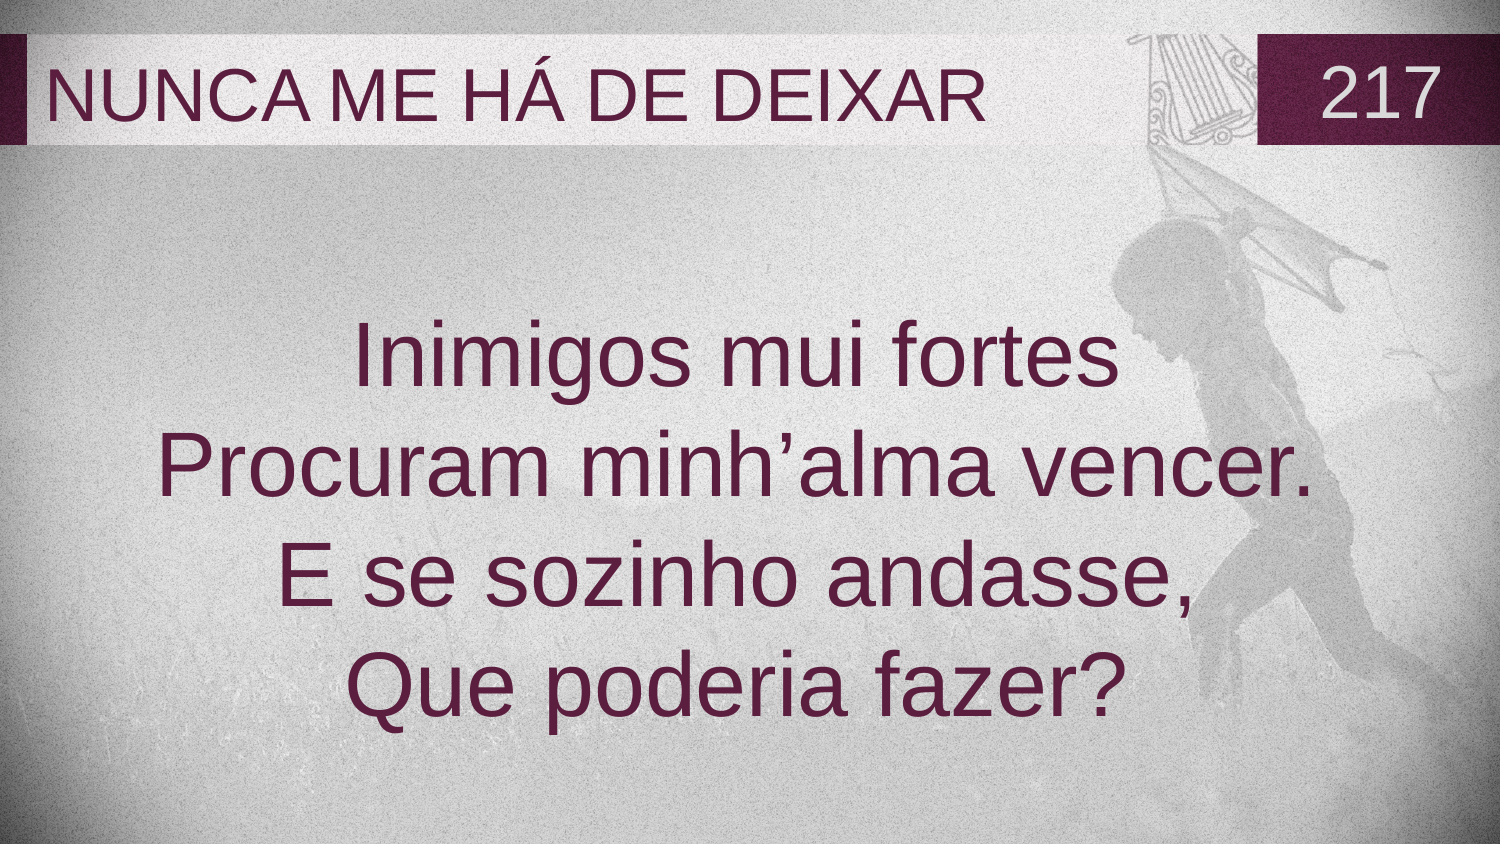

# NUNCA ME HÁ DE DEIXAR
217
Inimigos mui fortes
Procuram minh’alma vencer.
E se sozinho andasse,
Que poderia fazer?